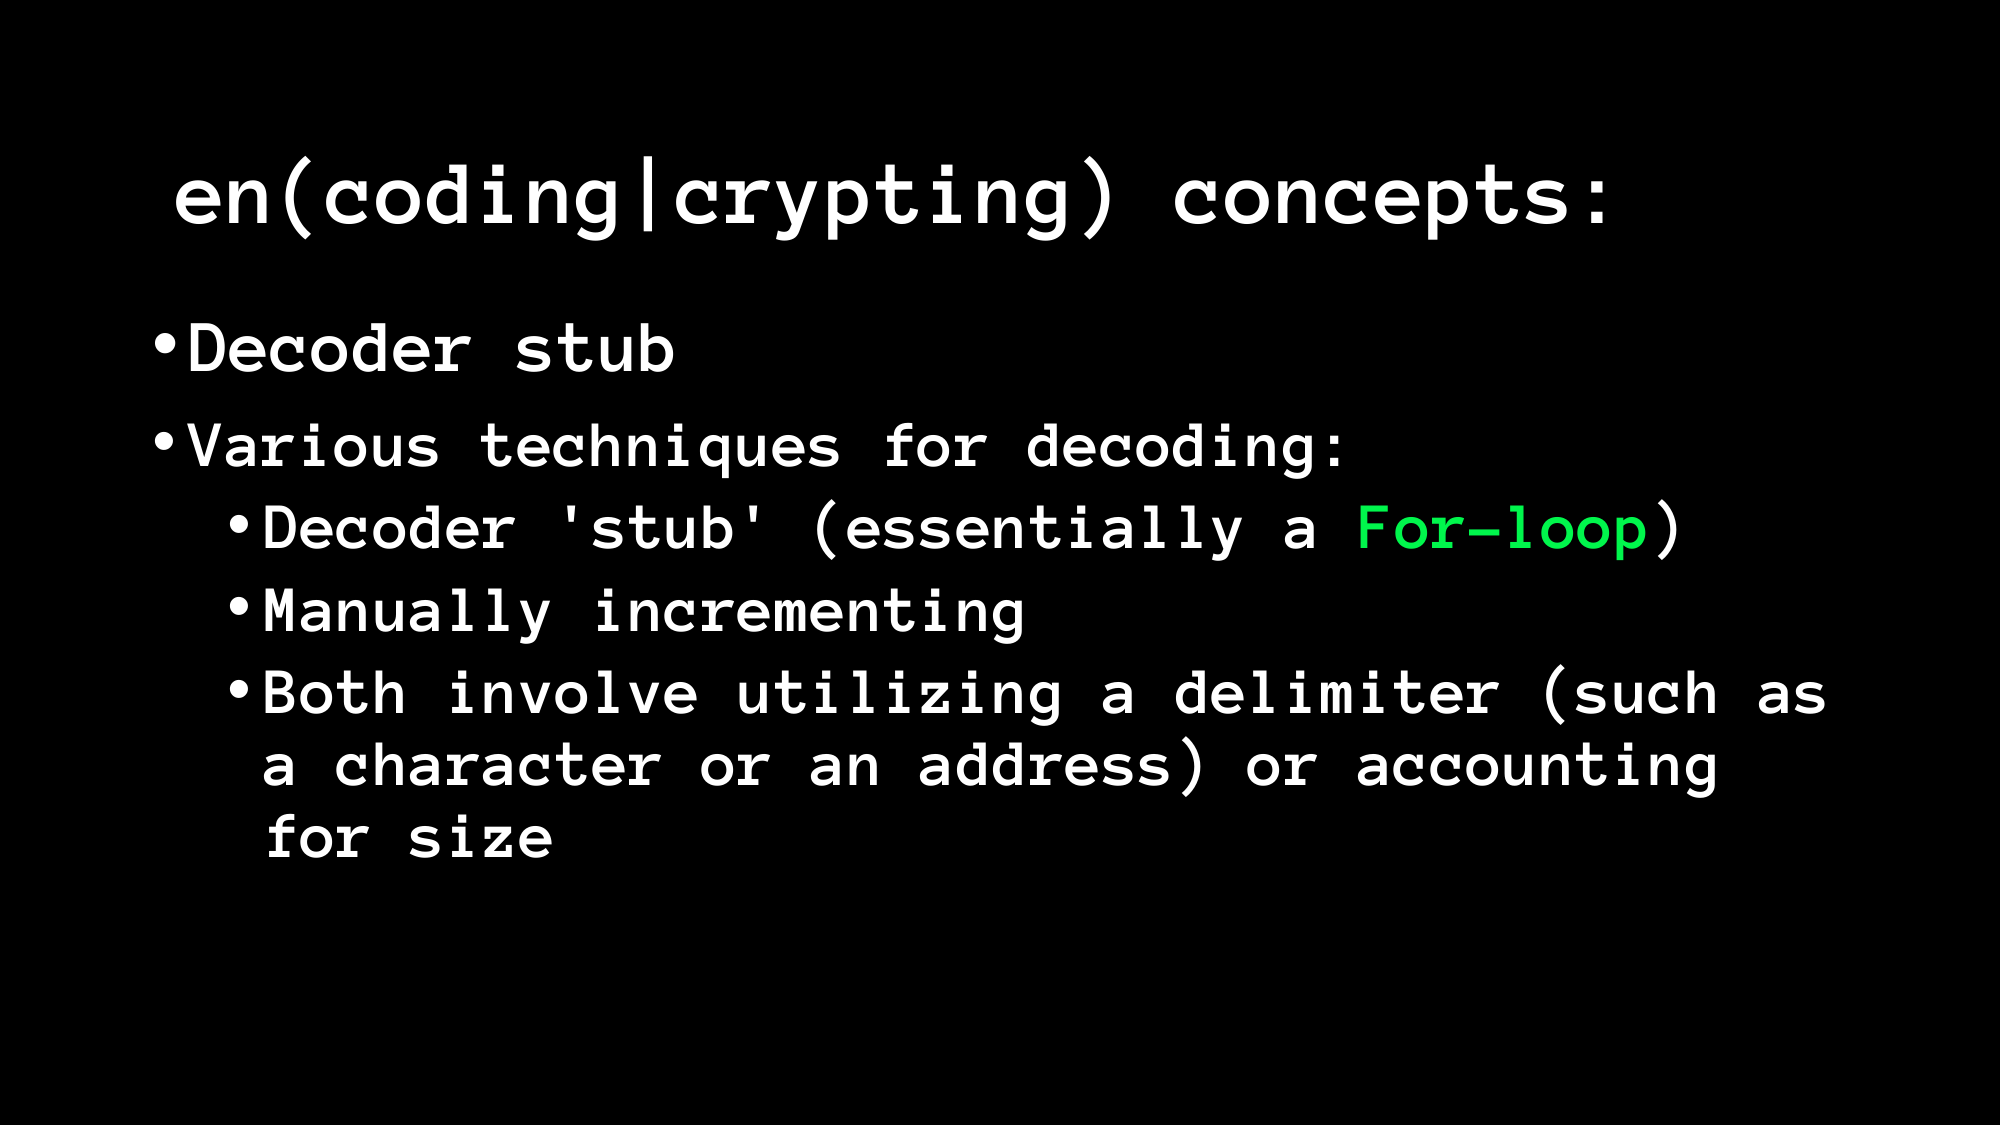

en(coding|crypting) concepts:
Decoder stub
Various techniques for decoding:
Decoder 'stub' (essentially a For-loop)
Manually incrementing
Both involve utilizing a delimiter (such as a character or an address) or accounting for size